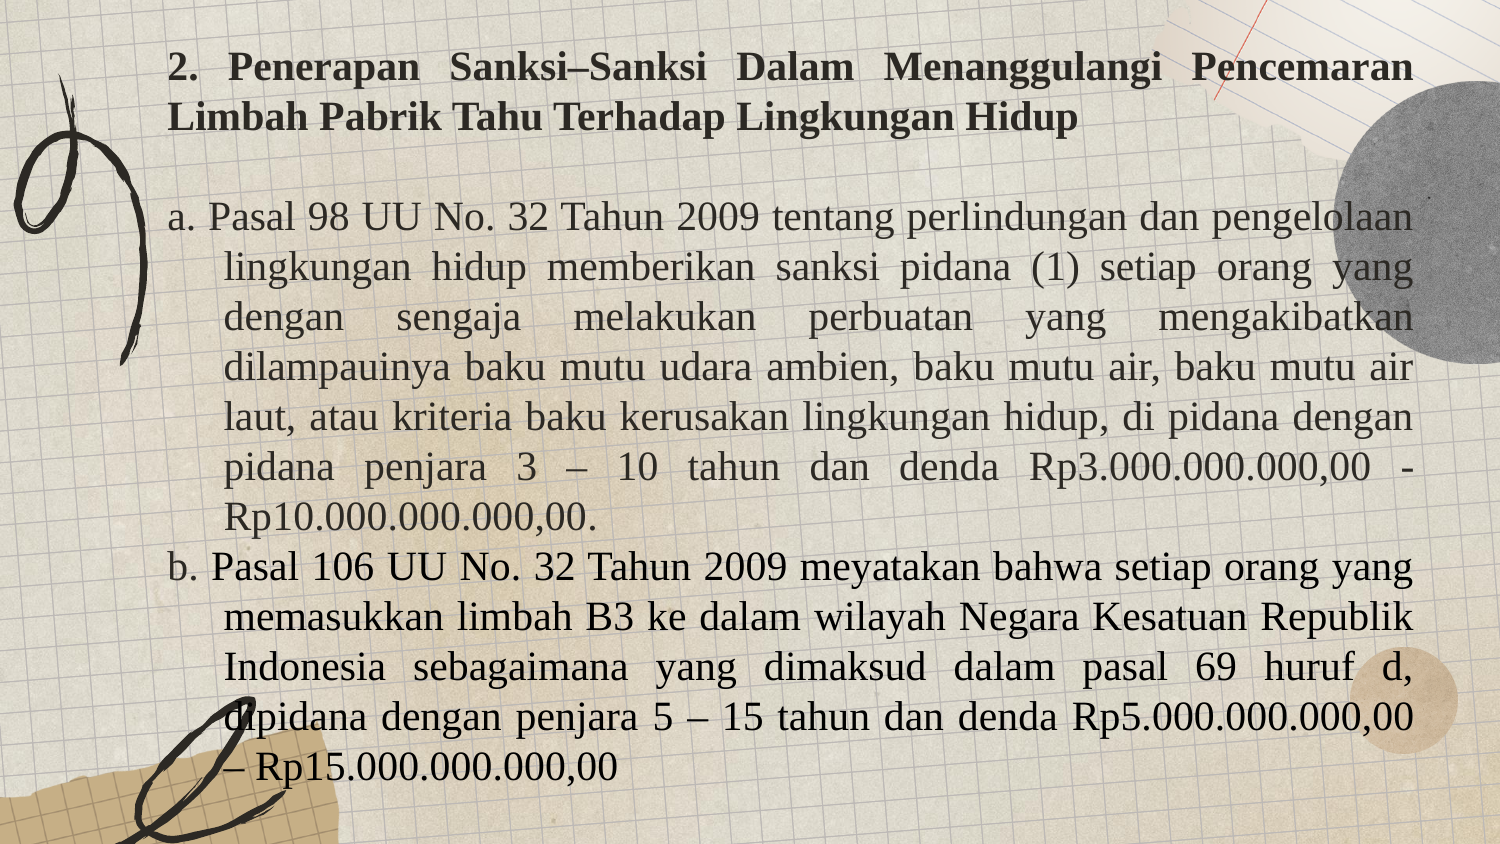

2. Penerapan Sanksi–Sanksi Dalam Menanggulangi Pencemaran Limbah Pabrik Tahu Terhadap Lingkungan Hidup

a. Pasal 98 UU No. 32 Tahun 2009 tentang perlindungan dan pengelolaan lingkungan hidup memberikan sanksi pidana (1) setiap orang yang dengan sengaja melakukan perbuatan yang mengakibatkan dilampauinya baku mutu udara ambien, baku mutu air, baku mutu air laut, atau kriteria baku kerusakan lingkungan hidup, di pidana dengan pidana penjara 3 – 10 tahun dan denda Rp3.000.000.000,00 - Rp10.000.000.000,00.
b. Pasal 106 UU No. 32 Tahun 2009 meyatakan bahwa setiap orang yang memasukkan limbah B3 ke dalam wilayah Negara Kesatuan Republik Indonesia sebagaimana yang dimaksud dalam pasal 69 huruf d, dipidana dengan penjara 5 – 15 tahun dan denda Rp5.000.000.000,00 – Rp15.000.000.000,00